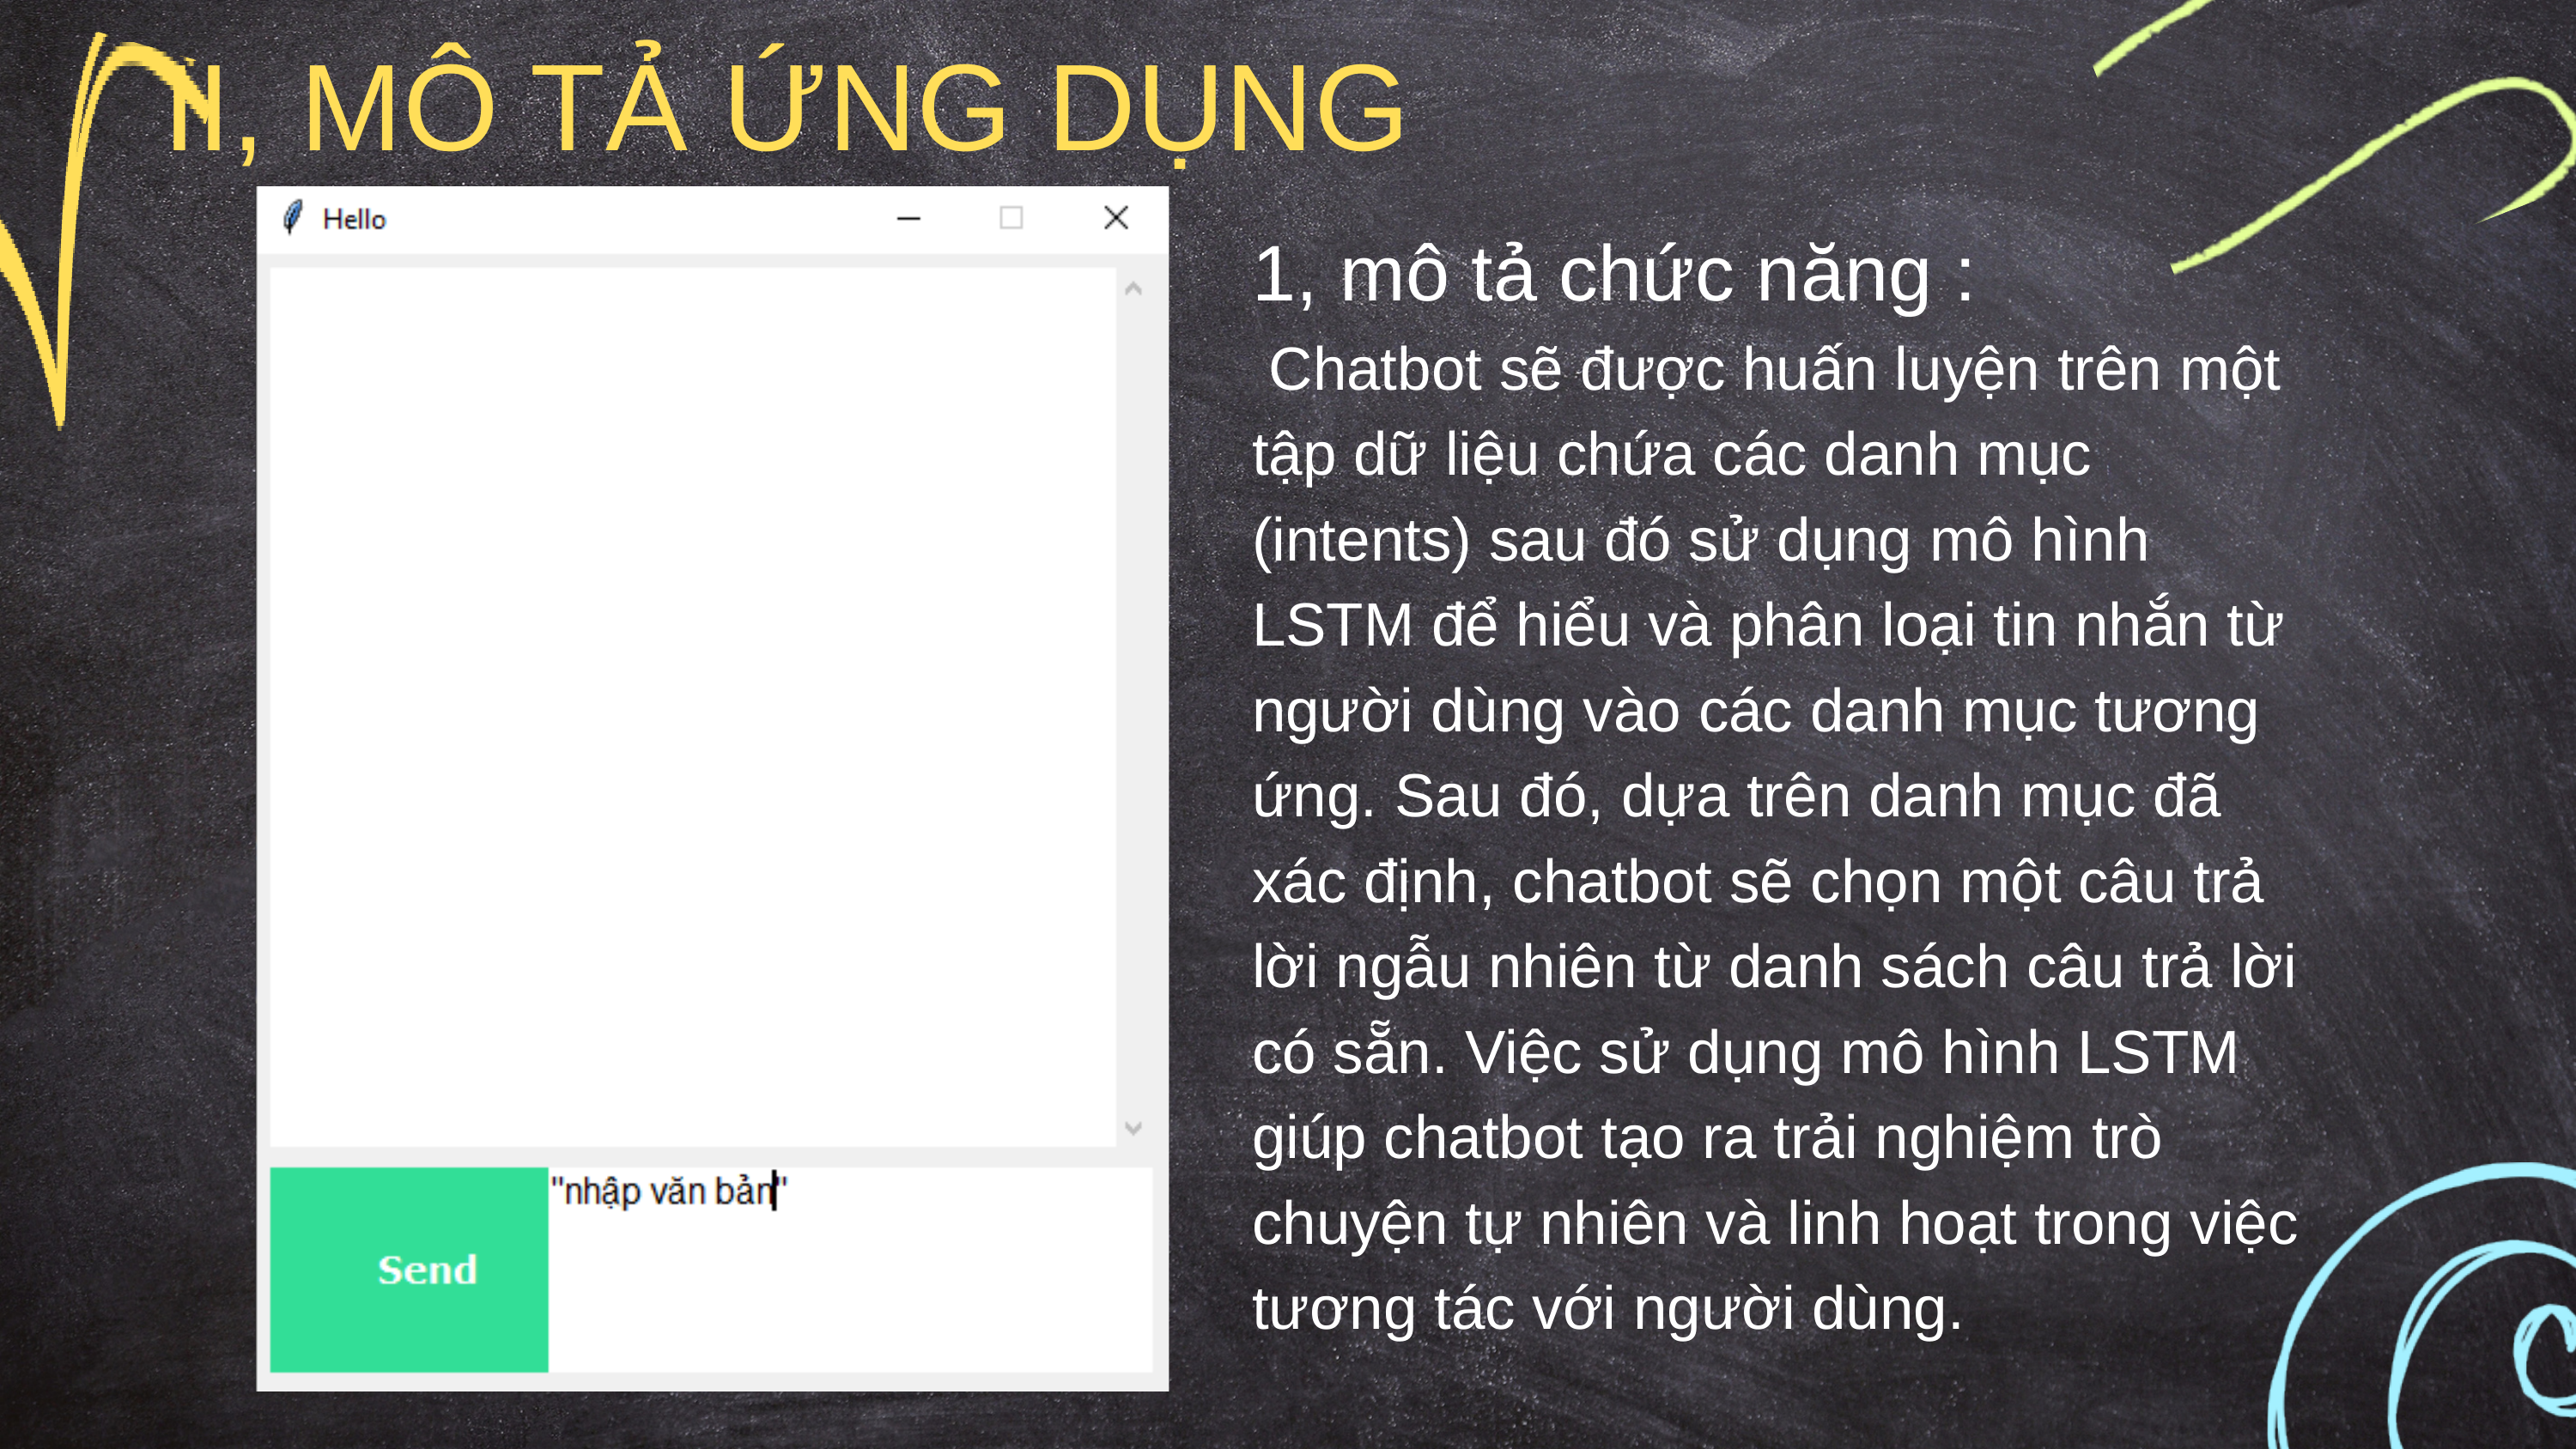

II, MÔ TẢ ỨNG DỤNG

1, mô tả chức năng :
 Chatbot sẽ được huấn luyện trên một tập dữ liệu chứa các danh mục (intents) sau đó sử dụng mô hình LSTM để hiểu và phân loại tin nhắn từ người dùng vào các danh mục tương ứng. Sau đó, dựa trên danh mục đã xác định, chatbot sẽ chọn một câu trả lời ngẫu nhiên từ danh sách câu trả lời có sẵn. Việc sử dụng mô hình LSTM giúp chatbot tạo ra trải nghiệm trò chuyện tự nhiên và linh hoạt trong việc tương tác với người dùng.

.....